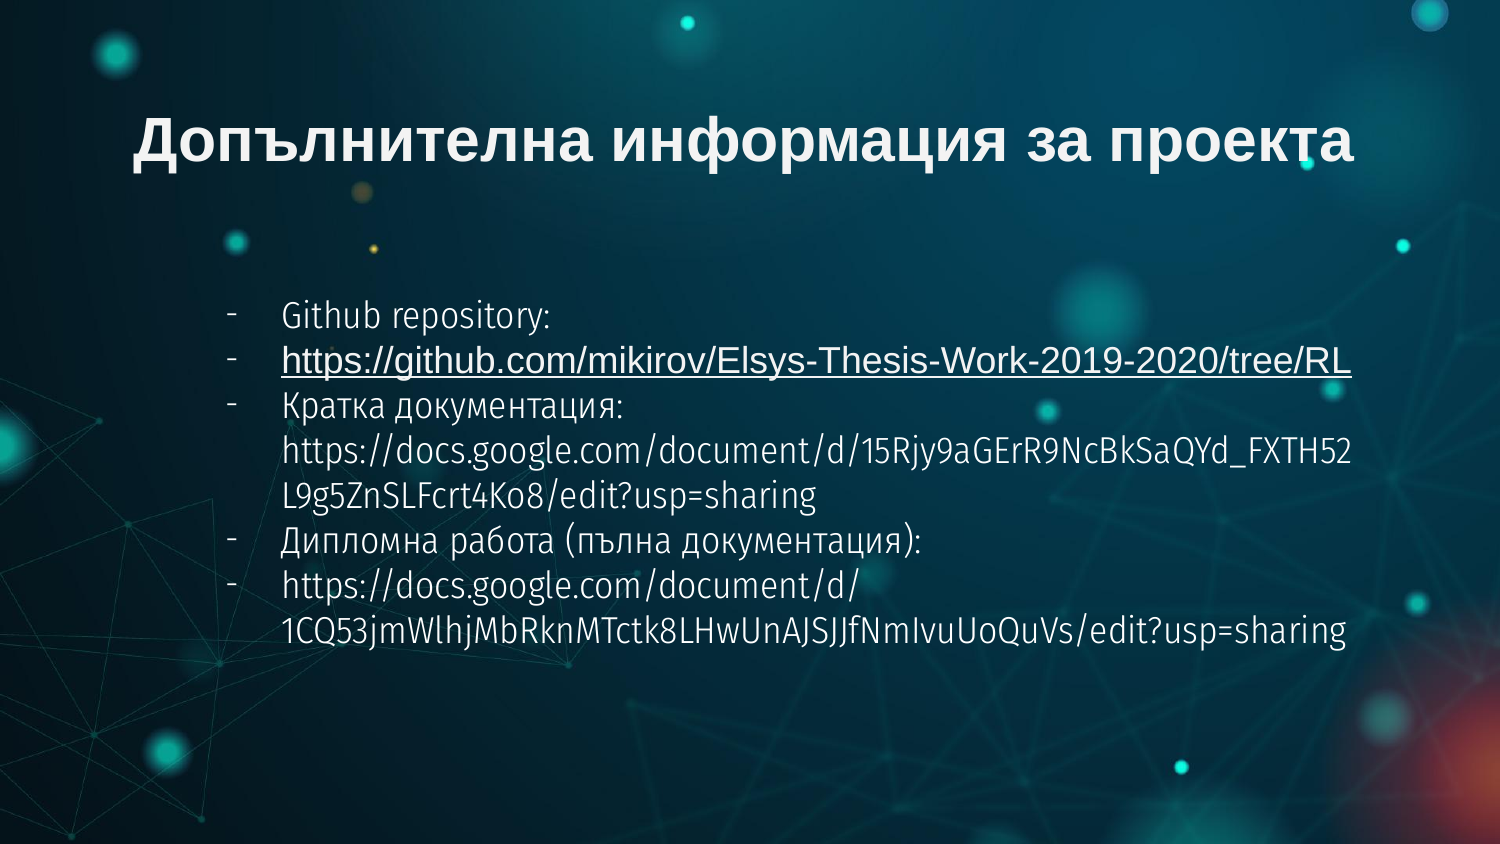

# Допълнителна информация за проекта
Github repository:
https://github.com/mikirov/Elsys-Thesis-Work-2019-2020/tree/RL
Кратка документация: https://docs.google.com/document/d/15Rjy9aGErR9NcBkSaQYd_FXTH52L9g5ZnSLFcrt4Ko8/edit?usp=sharing
Дипломна работа (пълна документация):
https://docs.google.com/document/d/1CQ53jmWlhjMbRknMTctk8LHwUnAJSJJfNmIvuUoQuVs/edit?usp=sharing